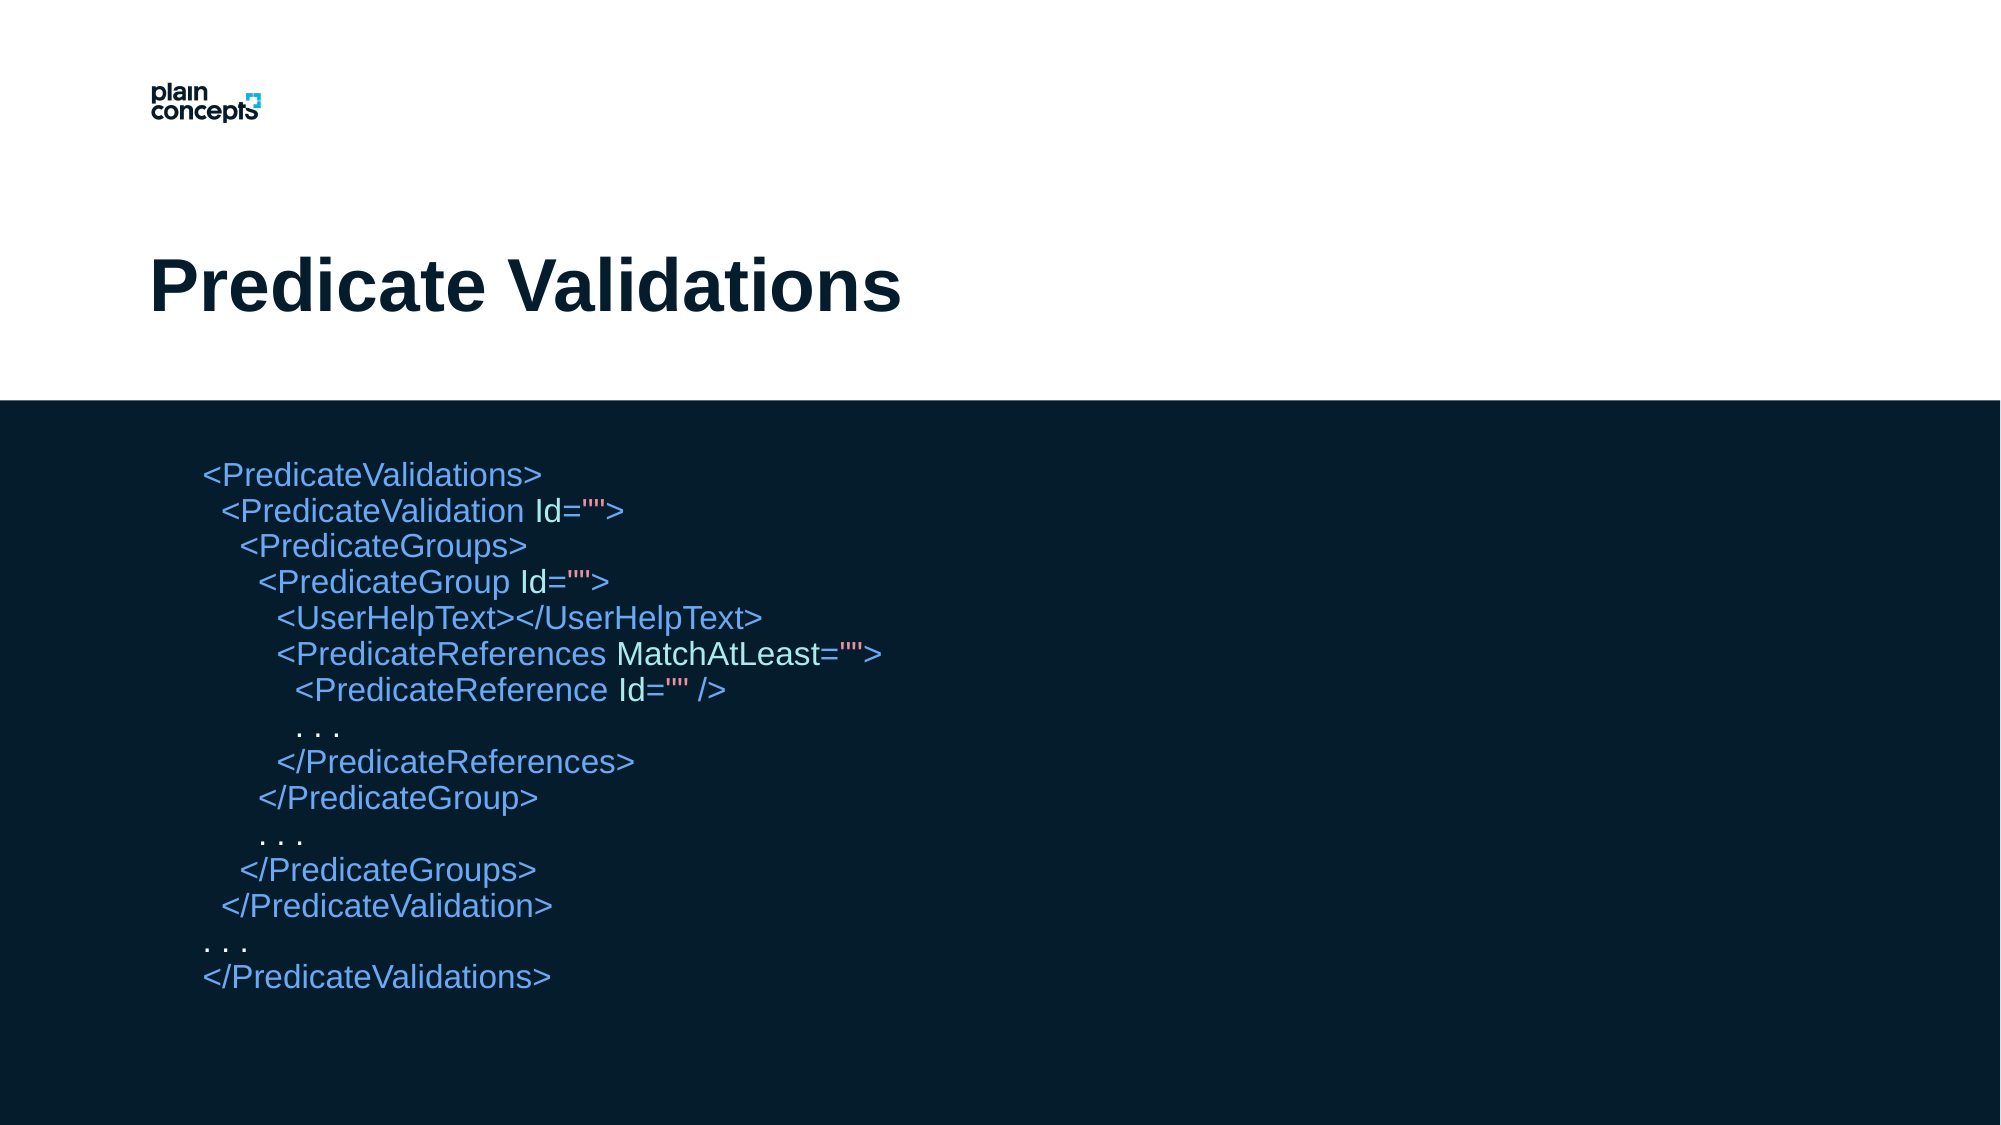

Predicate Validations

<PredicateValidations>
  <PredicateValidation Id="">
    <PredicateGroups>
      <PredicateGroup Id="">
        <UserHelpText></UserHelpText>
        <PredicateReferences MatchAtLeast="">
          <PredicateReference Id="" />
          . . .
        </PredicateReferences>
      </PredicateGroup>
      . . .
    </PredicateGroups>
  </PredicateValidation>
. . .
</PredicateValidations>